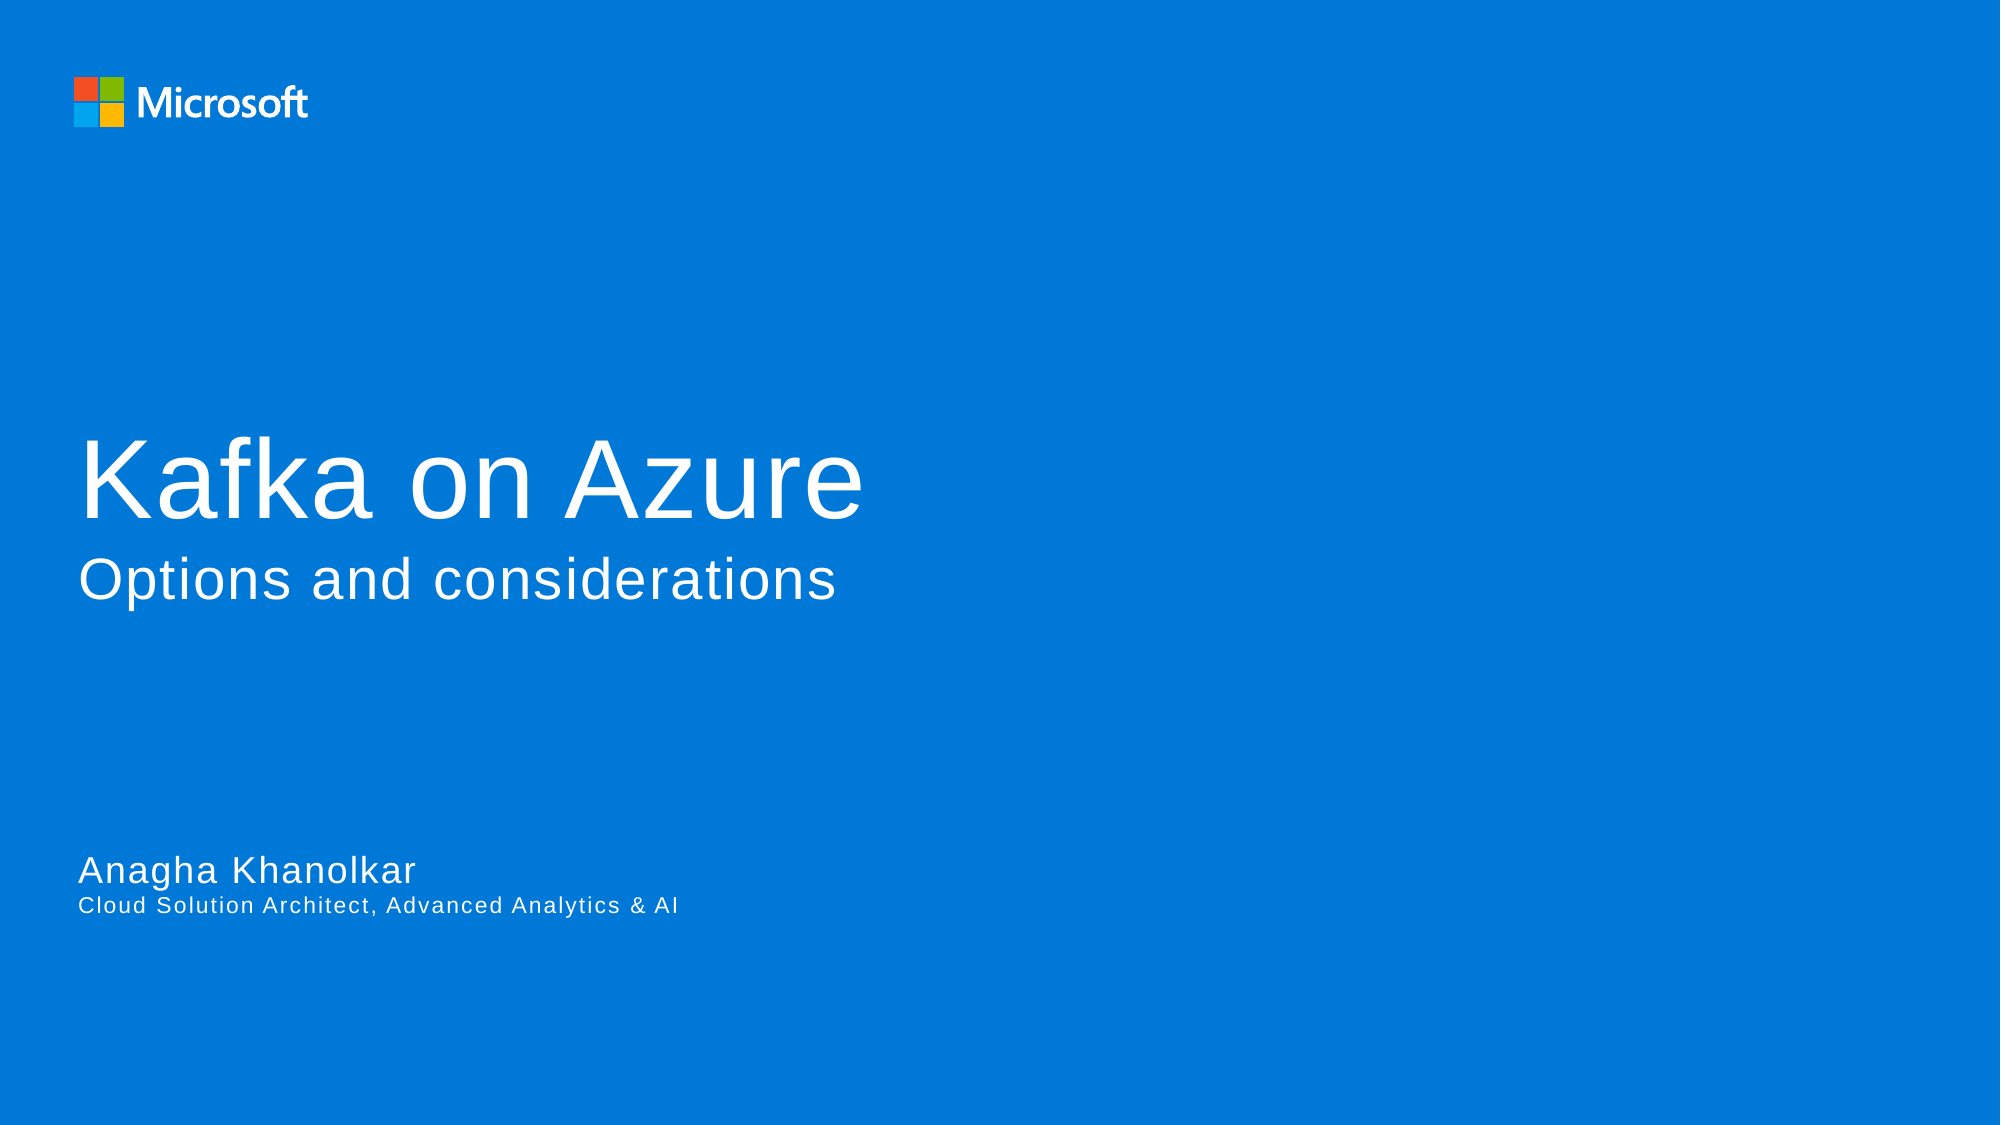

# Kafka on Azure Options and considerations Anagha Khanolkar Cloud Solution Architect, Advanced Analytics & AI